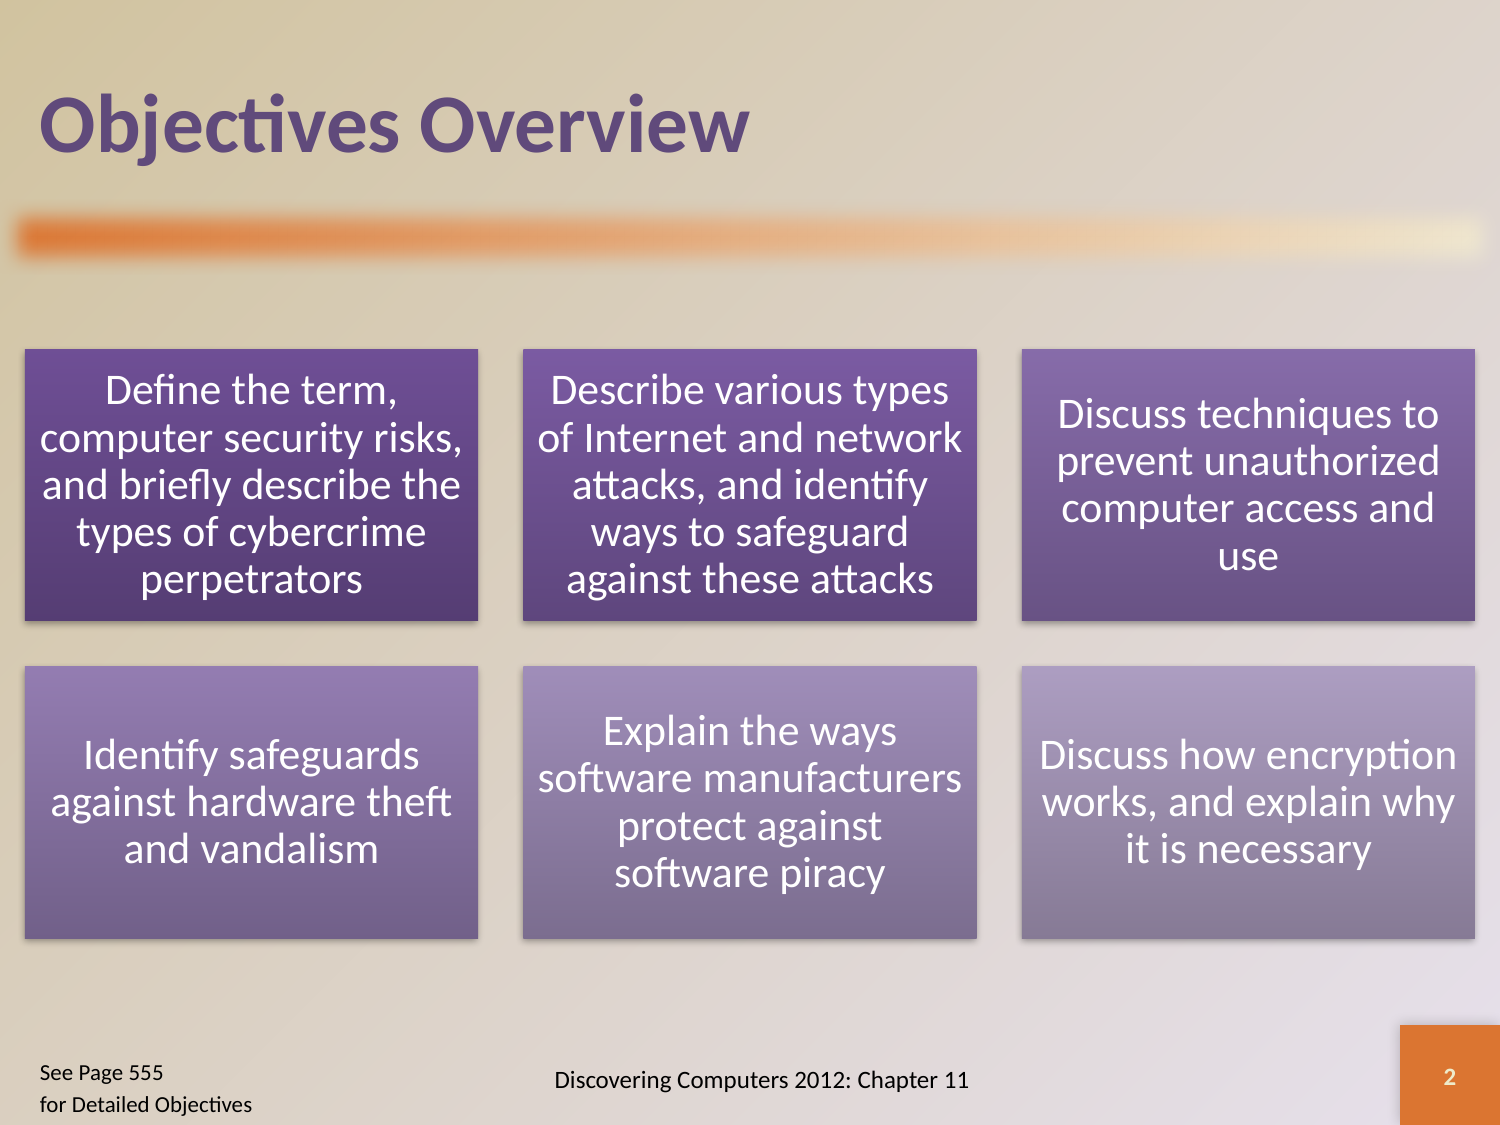

# Objectives Overview
Define the term, computer security risks, and briefly describe the types of cybercrime perpetrators
Describe various types of Internet and network attacks, and identify ways to safeguard against these attacks
Discuss techniques to prevent unauthorized computer access and use
Identify safeguards against hardware theft and vandalism
Explain the ways software manufacturers protect against software piracy
Discuss how encryption works, and explain why it is necessary
2
Discovering Computers 2012: Chapter 11
See Page 555
for Detailed Objectives